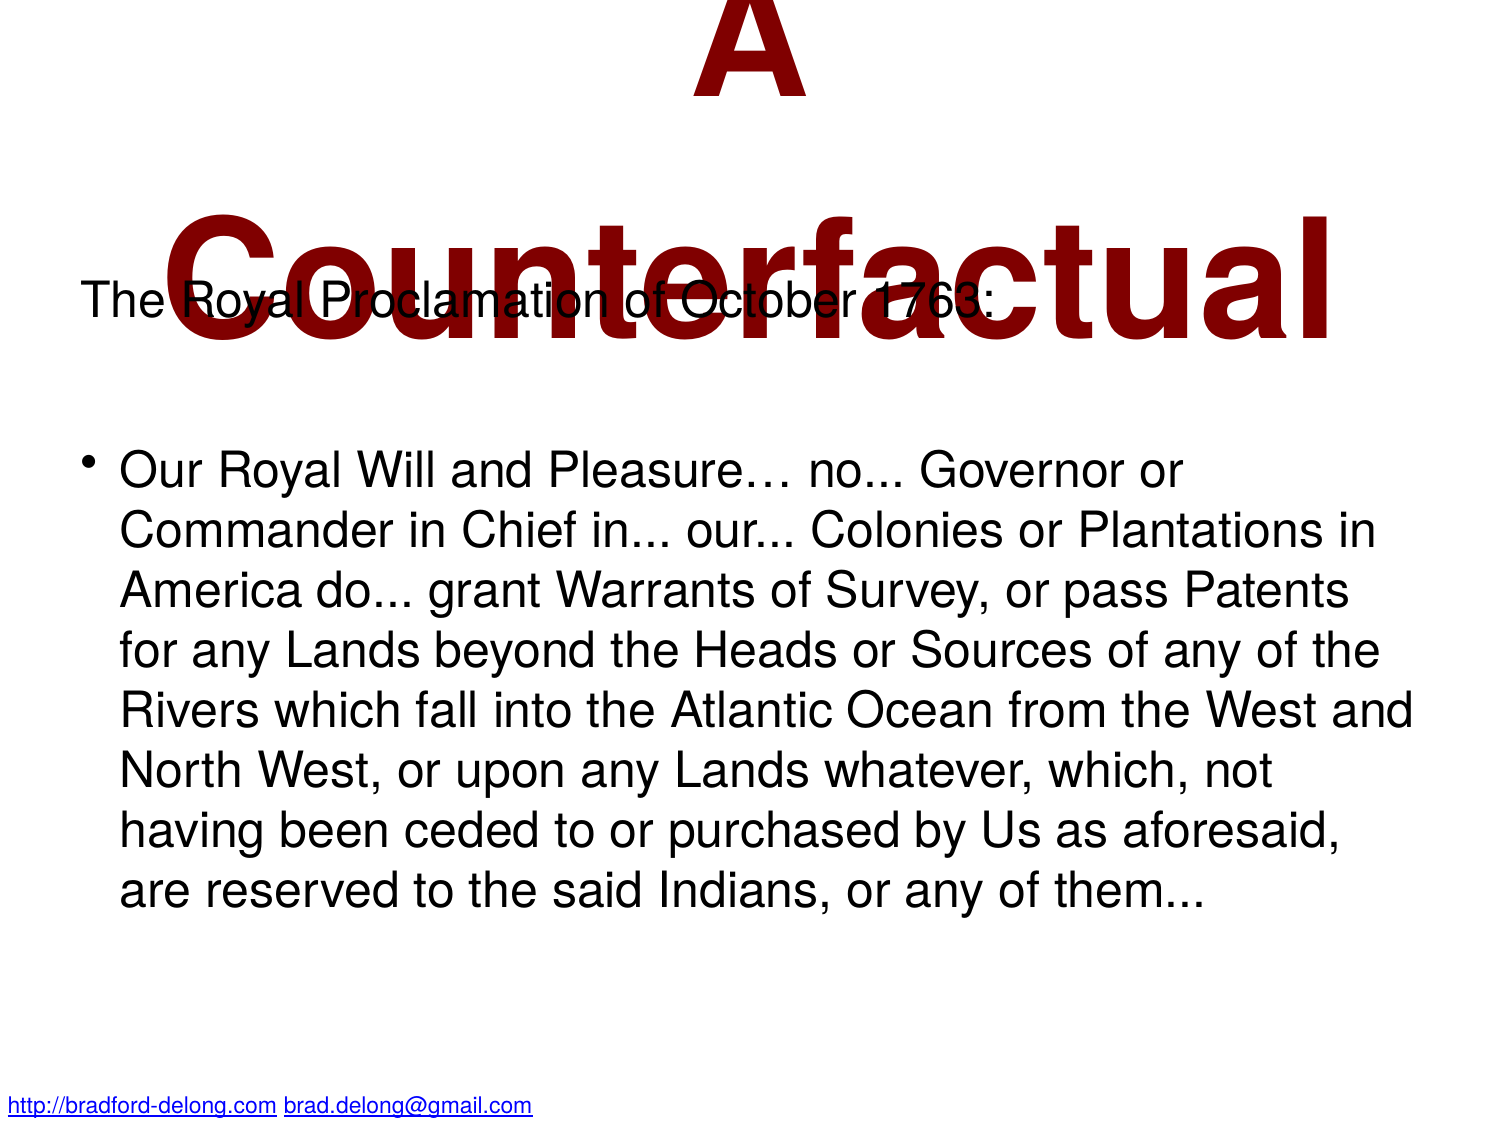

A Counterfactual
The Royal Proclamation of October 1763:

Our Royal Will and Pleasure… no... Governor or Commander in Chief in... our... Colonies or Plantations in America do... grant Warrants of Survey, or pass Patents for any Lands beyond the Heads or Sources of any of the Rivers which fall into the Atlantic Ocean from the West and North West, or upon any Lands whatever, which, not having been ceded to or purchased by Us as aforesaid, are reserved to the said Indians, or any of them...
http://bradford-delong.com brad.delong@gmail.com